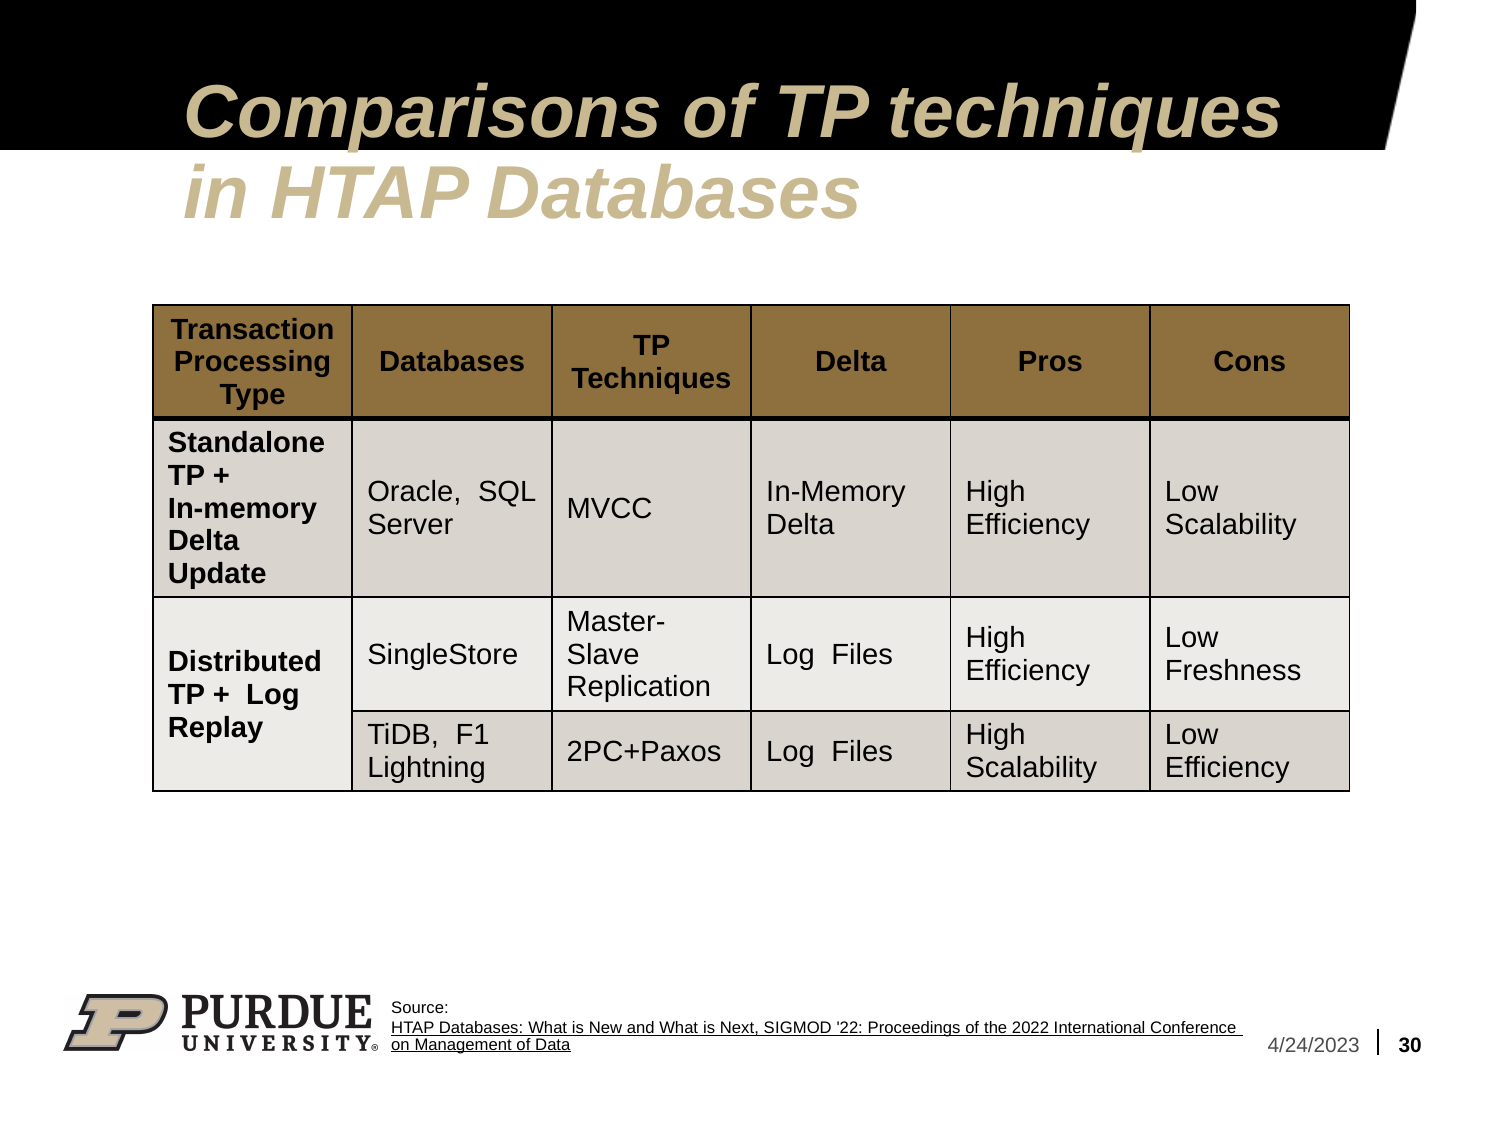

# Comparisons of TP techniques in HTAP Databases
| Transaction Processing Type | Databases | TP Techniques | Delta | Pros | Cons |
| --- | --- | --- | --- | --- | --- |
| Standalone TP + In-memory Delta Update | Oracle, SQL Server | MVCC | In-Memory Delta | High Efficiency | Low Scalability |
| Distributed TP + Log Replay | SingleStore | Master-Slave Replication | Log Files | High Efficiency | Low Freshness |
|  | TiDB, F1 Lightning | 2PC+Paxos | Log Files | High Scalability | Low Efficiency |
Source: HTAP Databases: What is New and What is Next, SIGMOD '22: Proceedings of the 2022 International Conference on Management of Data
30
4/24/2023